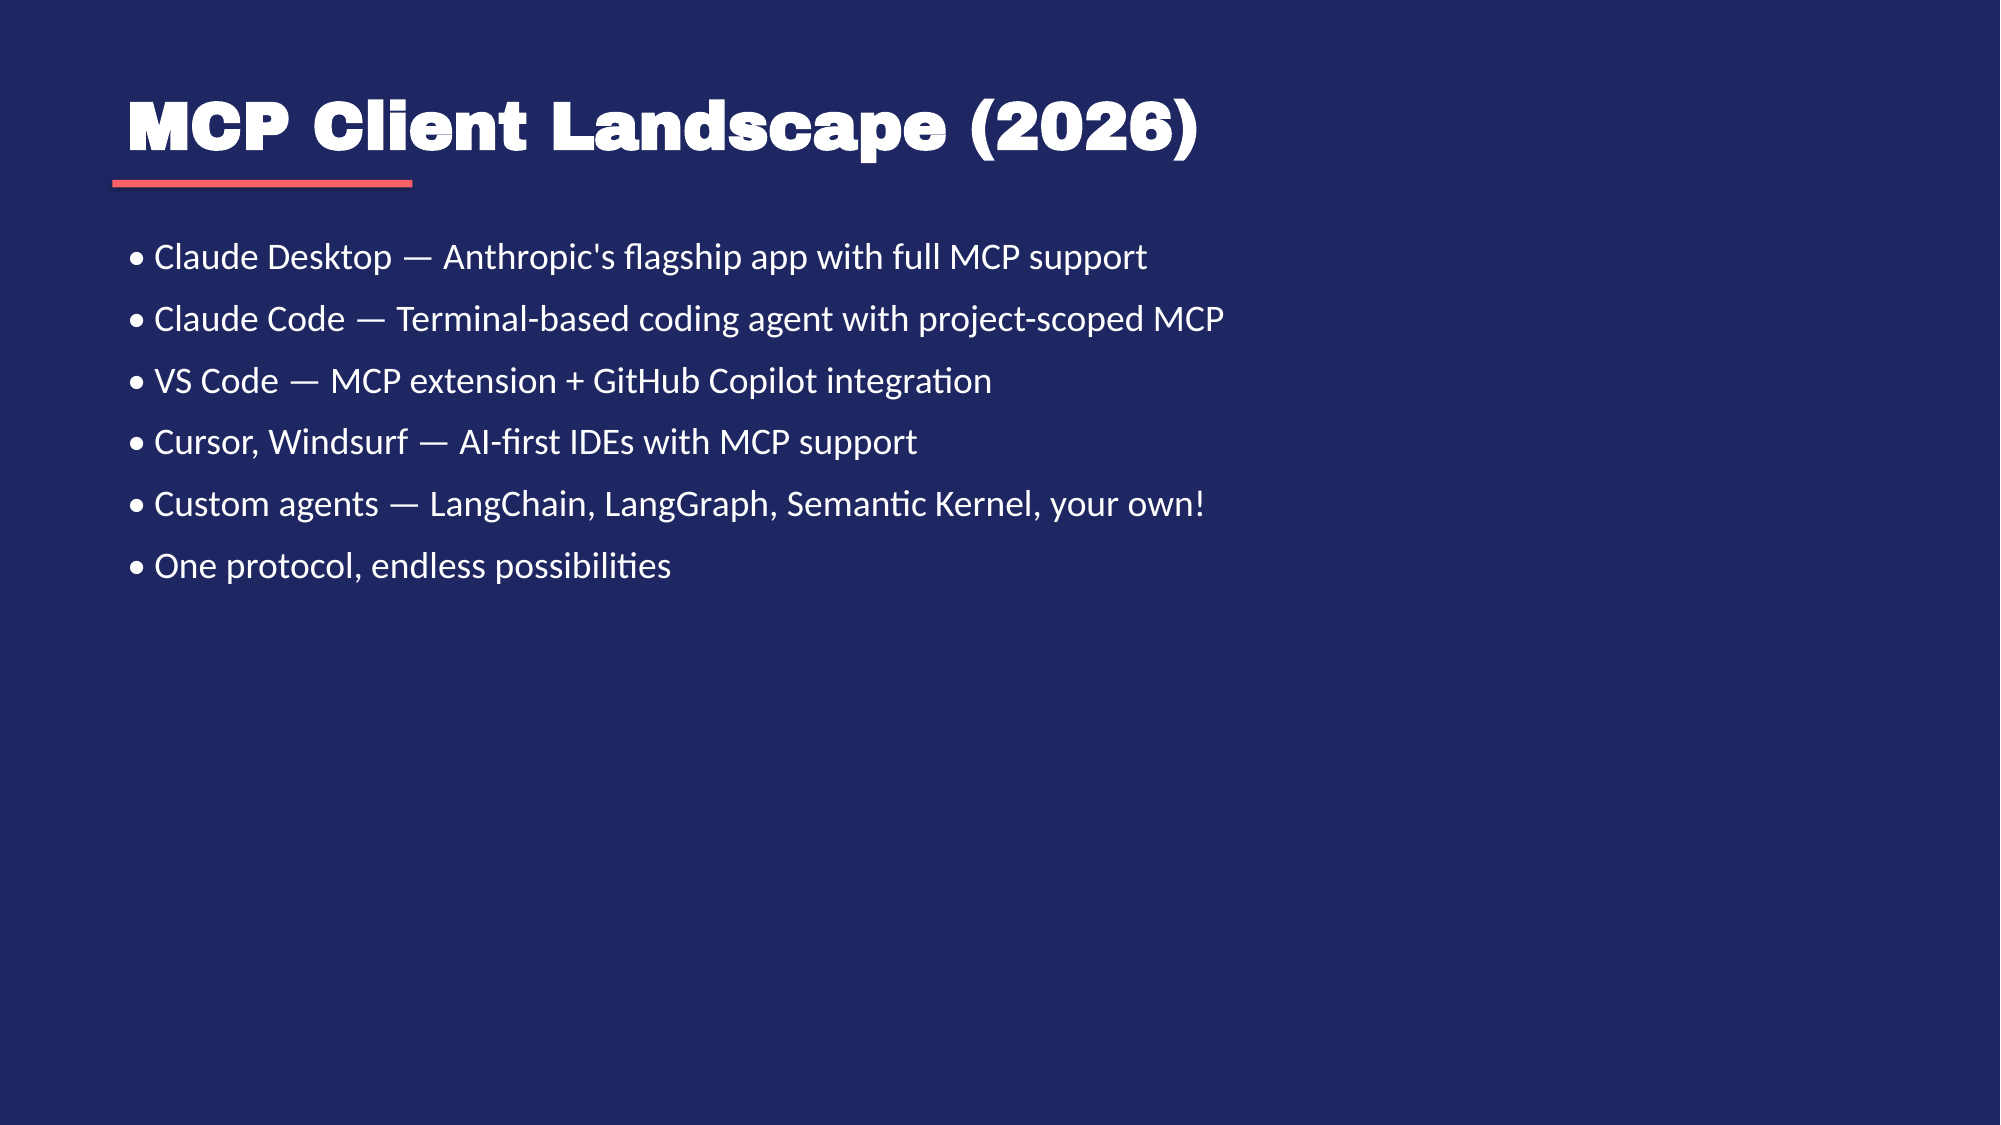

MCP Client Landscape (2026)

• Claude Desktop — Anthropic's flagship app with full MCP support
• Claude Code — Terminal-based coding agent with project-scoped MCP
• VS Code — MCP extension + GitHub Copilot integration
• Cursor, Windsurf — AI-first IDEs with MCP support
• Custom agents — LangChain, LangGraph, Semantic Kernel, your own!
• One protocol, endless possibilities